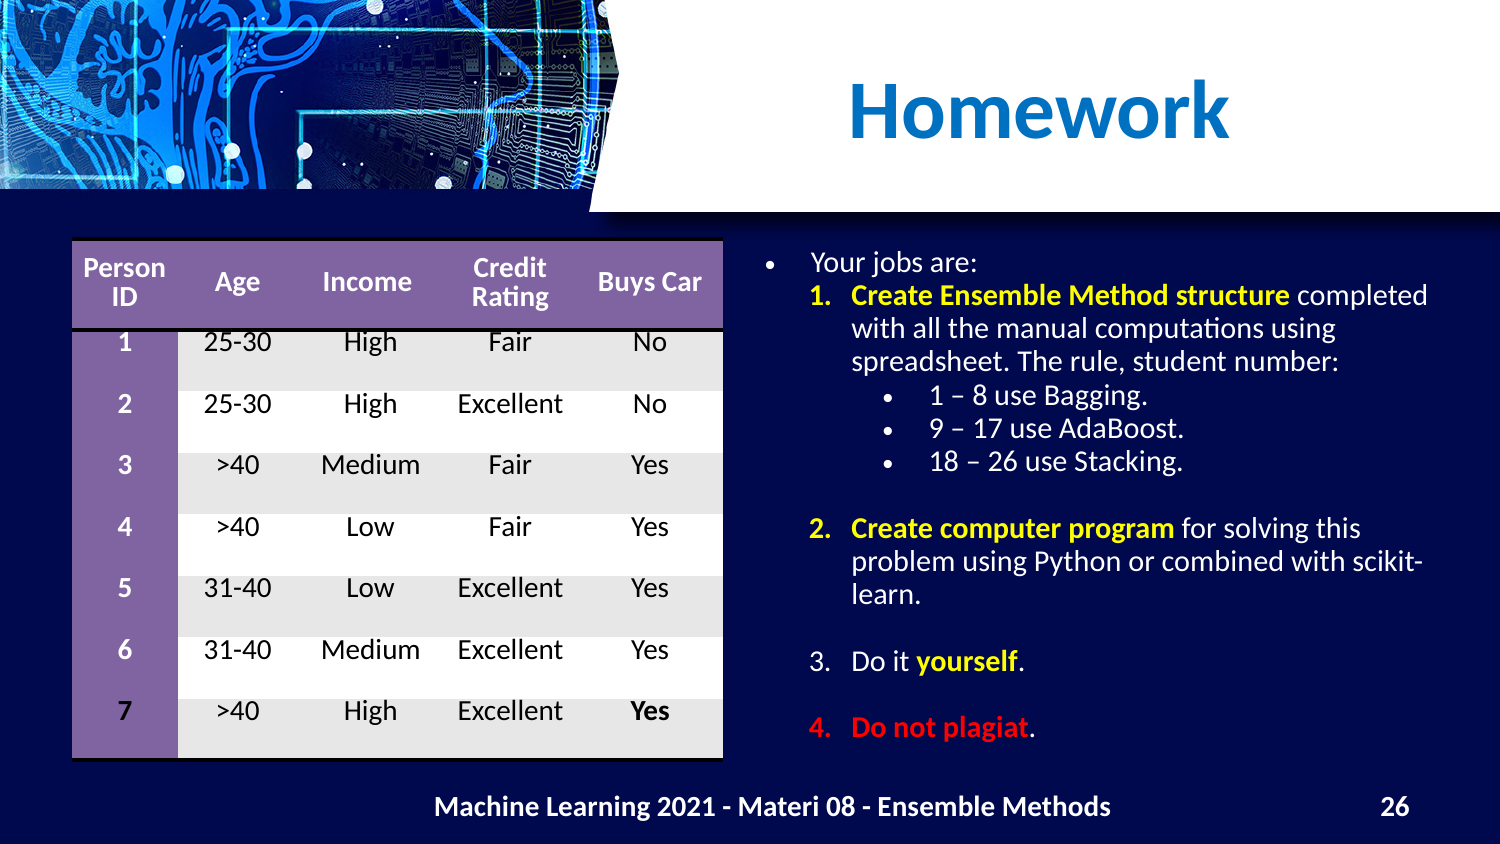

# Homework
| Person ID | Age | Income | Credit Rating | Buys Car |
| --- | --- | --- | --- | --- |
| 1 | 25-30 | High | Fair | No |
| 2 | 25-30 | High | Excellent | No |
| 3 | >40 | Medium | Fair | Yes |
| 4 | >40 | Low | Fair | Yes |
| 5 | 31-40 | Low | Excellent | Yes |
| 6 | 31-40 | Medium | Excellent | Yes |
| 7 | >40 | High | Excellent | Yes |
Your jobs are:
Create Ensemble Method structure completed with all the manual computations using spreadsheet. The rule, student number:
1 – 8 use Bagging.
9 – 17 use AdaBoost.
18 – 26 use Stacking.

Create computer program for solving this problem using Python or combined with scikit-learn.

Do it yourself.

Do not plagiat.
Machine Learning 2021 - Materi 08 - Ensemble Methods
26